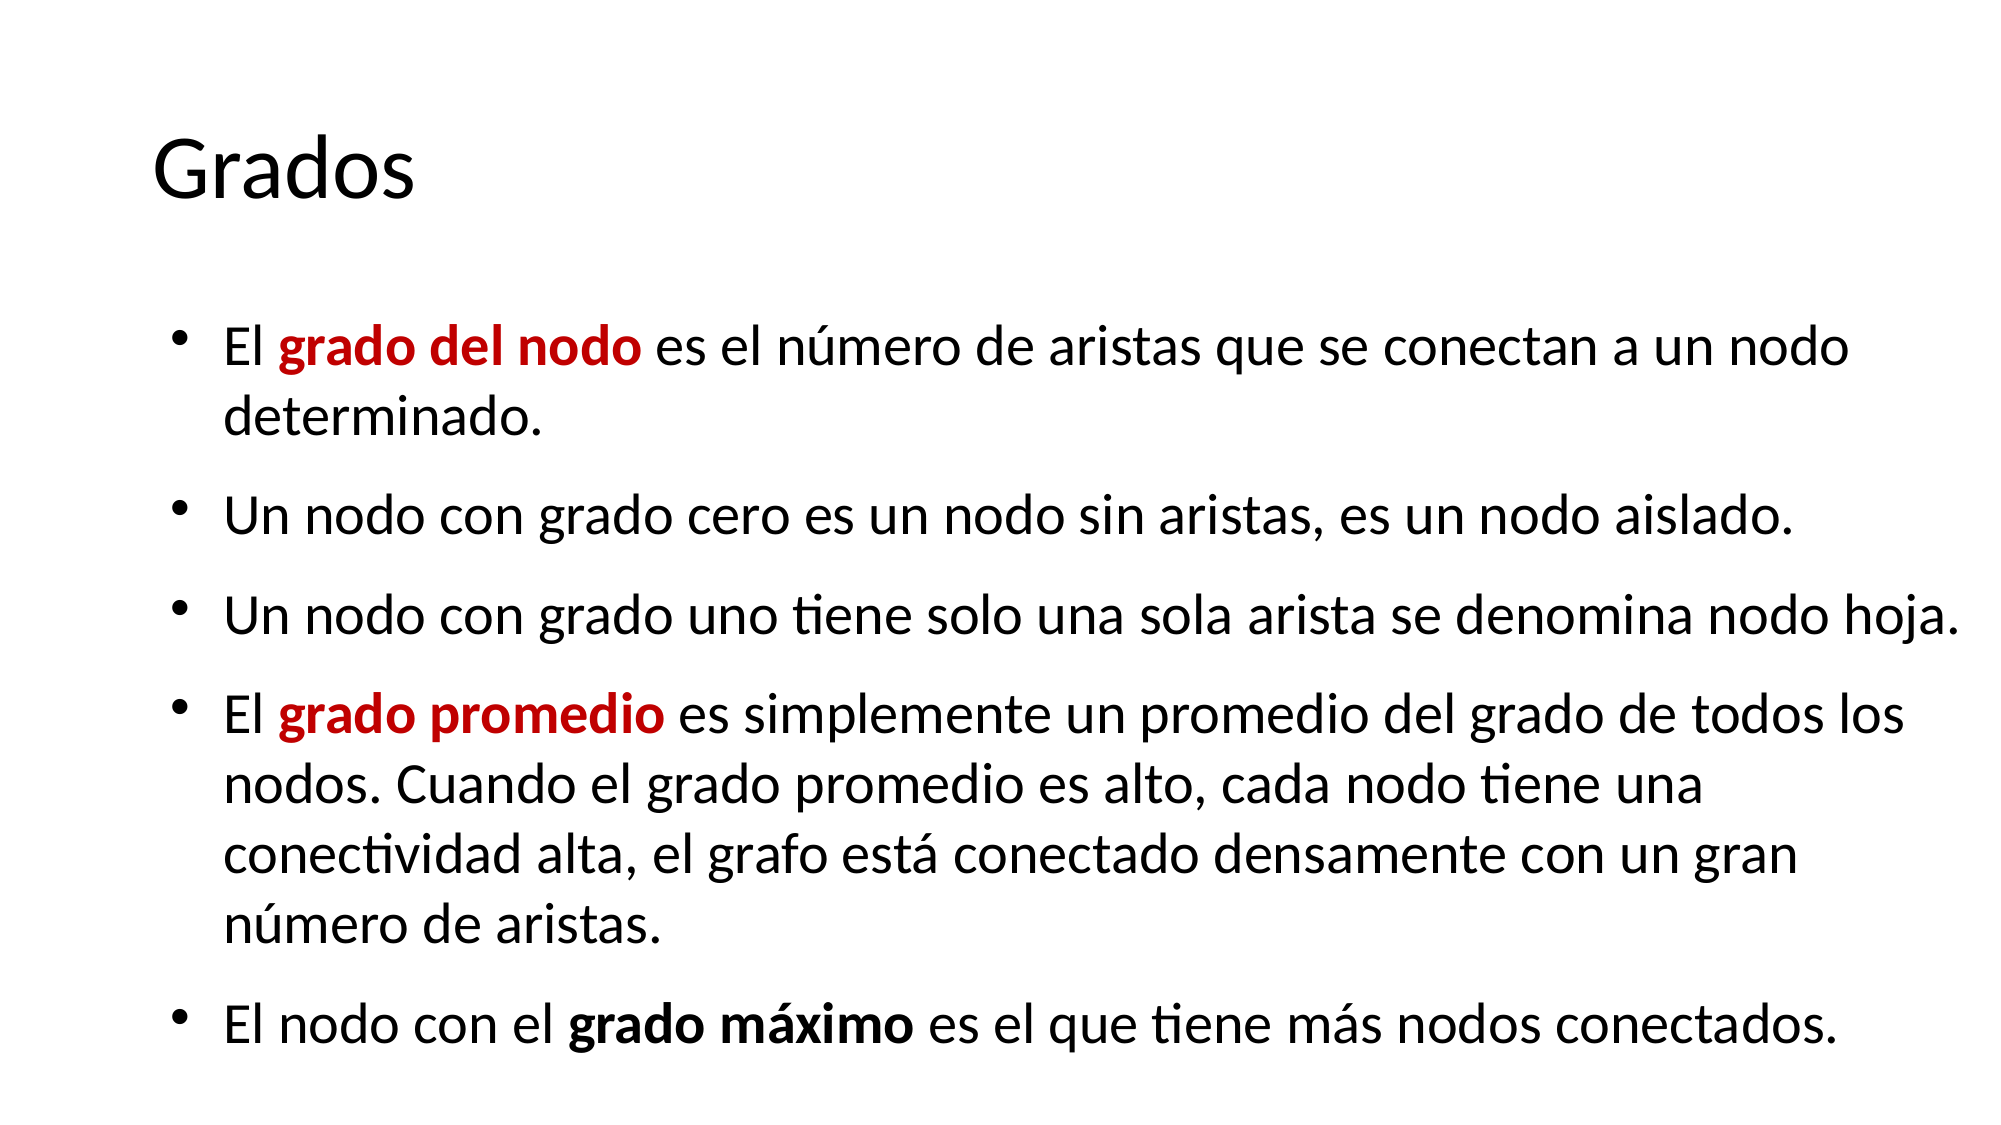

Grados
El grado del nodo es el número de aristas que se conectan a un nodo determinado.
Un nodo con grado cero es un nodo sin aristas, es un nodo aislado.
Un nodo con grado uno tiene solo una sola arista se denomina nodo hoja.
El grado promedio es simplemente un promedio del grado de todos los nodos. Cuando el grado promedio es alto, cada nodo tiene una conectividad alta, el grafo está conectado densamente con un gran número de aristas.
El nodo con el grado máximo es el que tiene más nodos conectados.